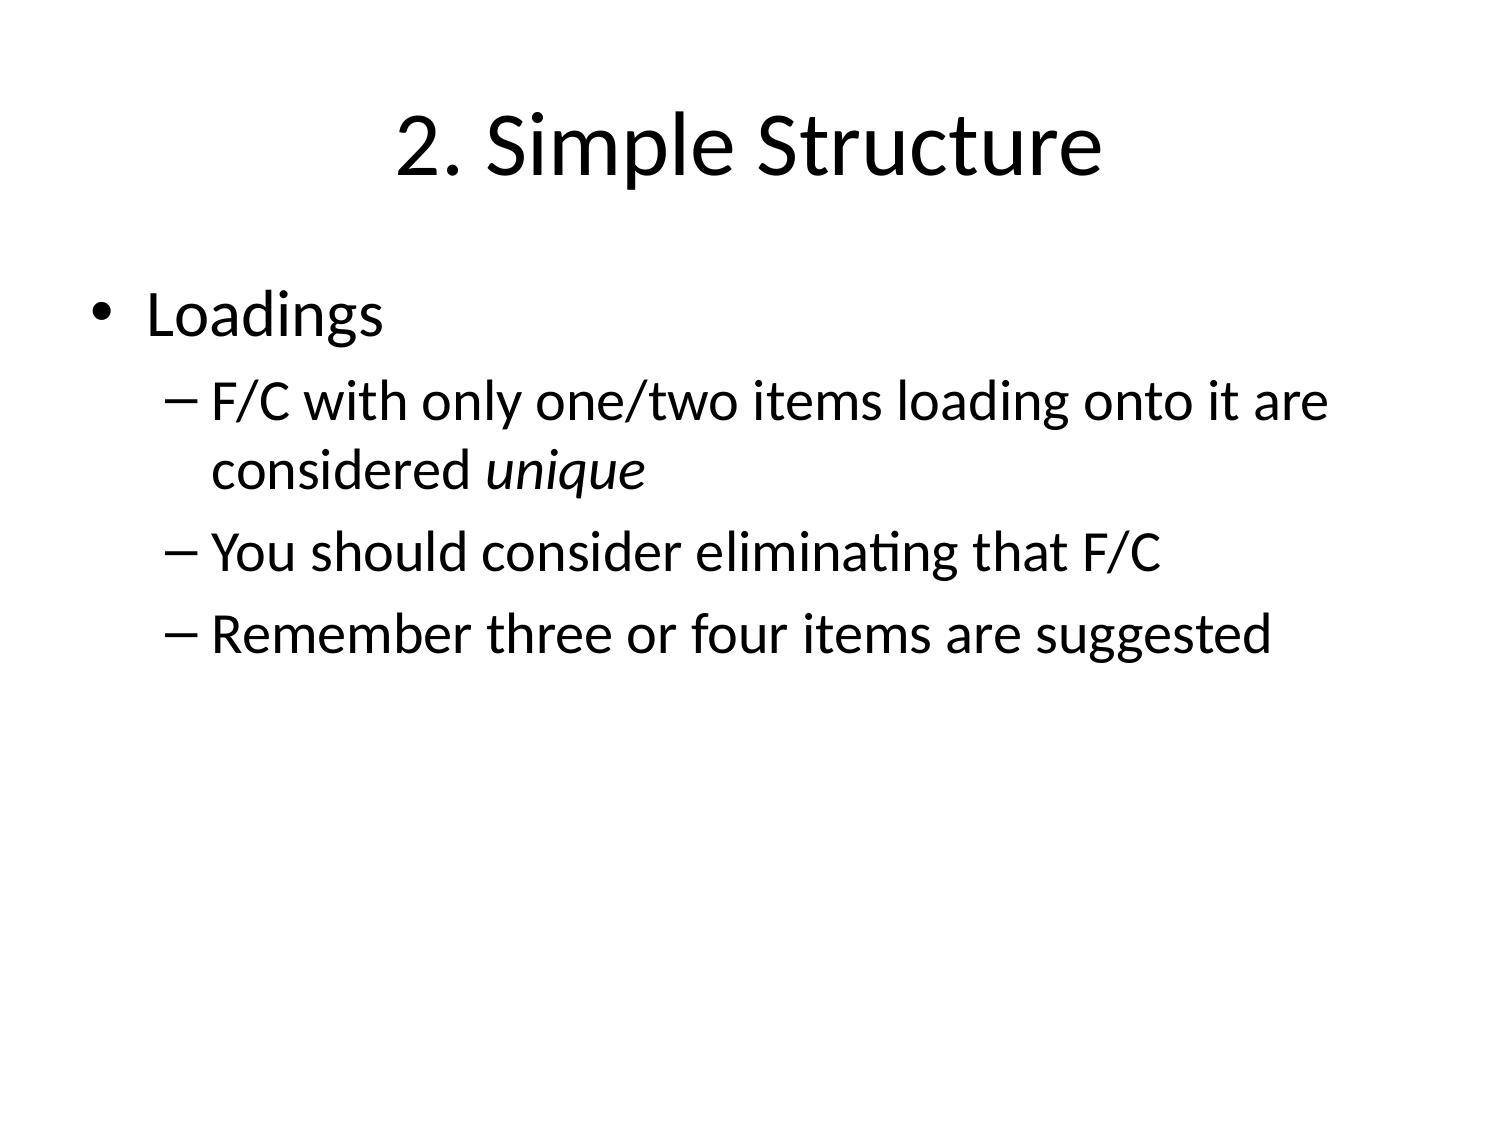

# 2. Simple Structure
Loadings
F/C with only one/two items loading onto it are considered unique
You should consider eliminating that F/C
Remember three or four items are suggested